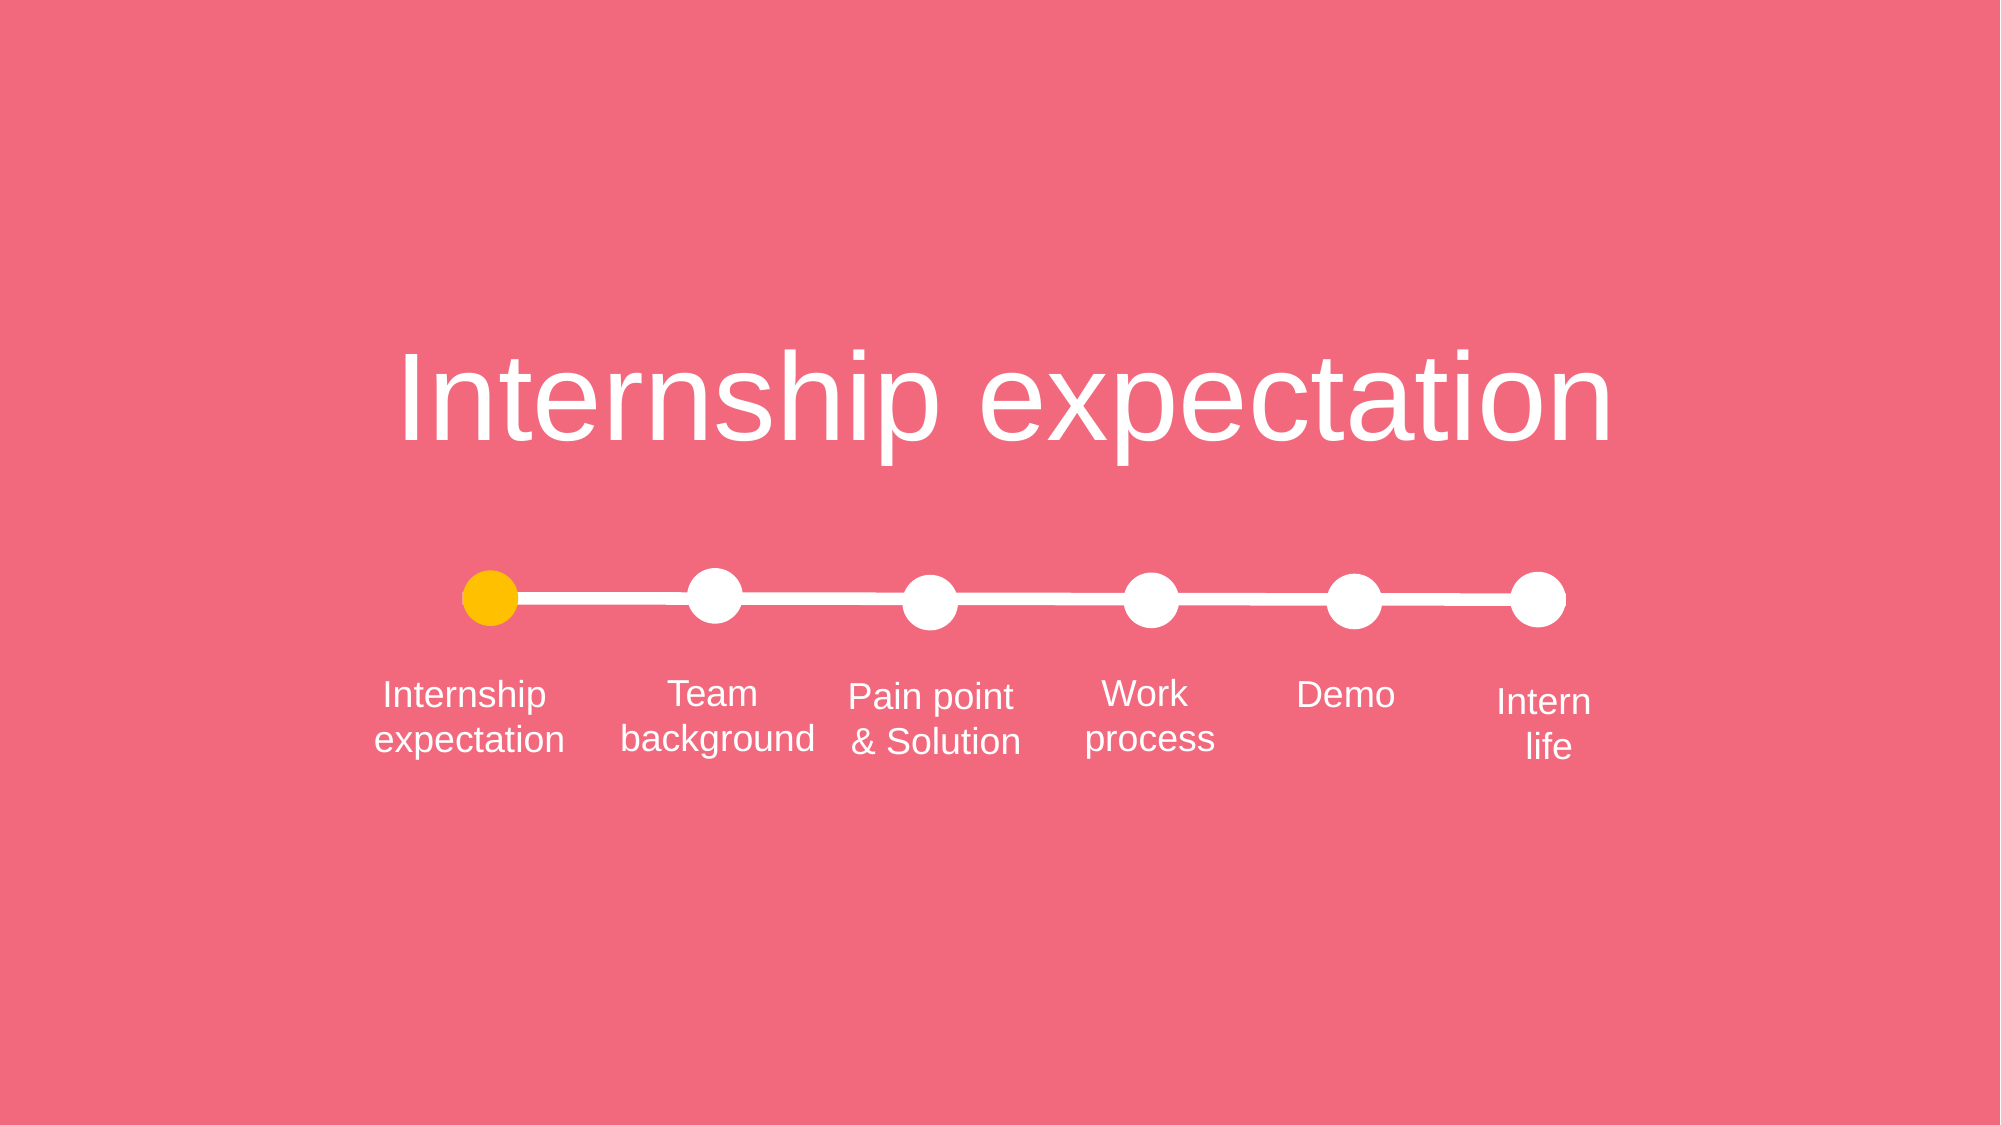

Internship expectation

Team
 background
Work
process
Demo
Internship
expectation
Pain point
& Solution
Intern
life